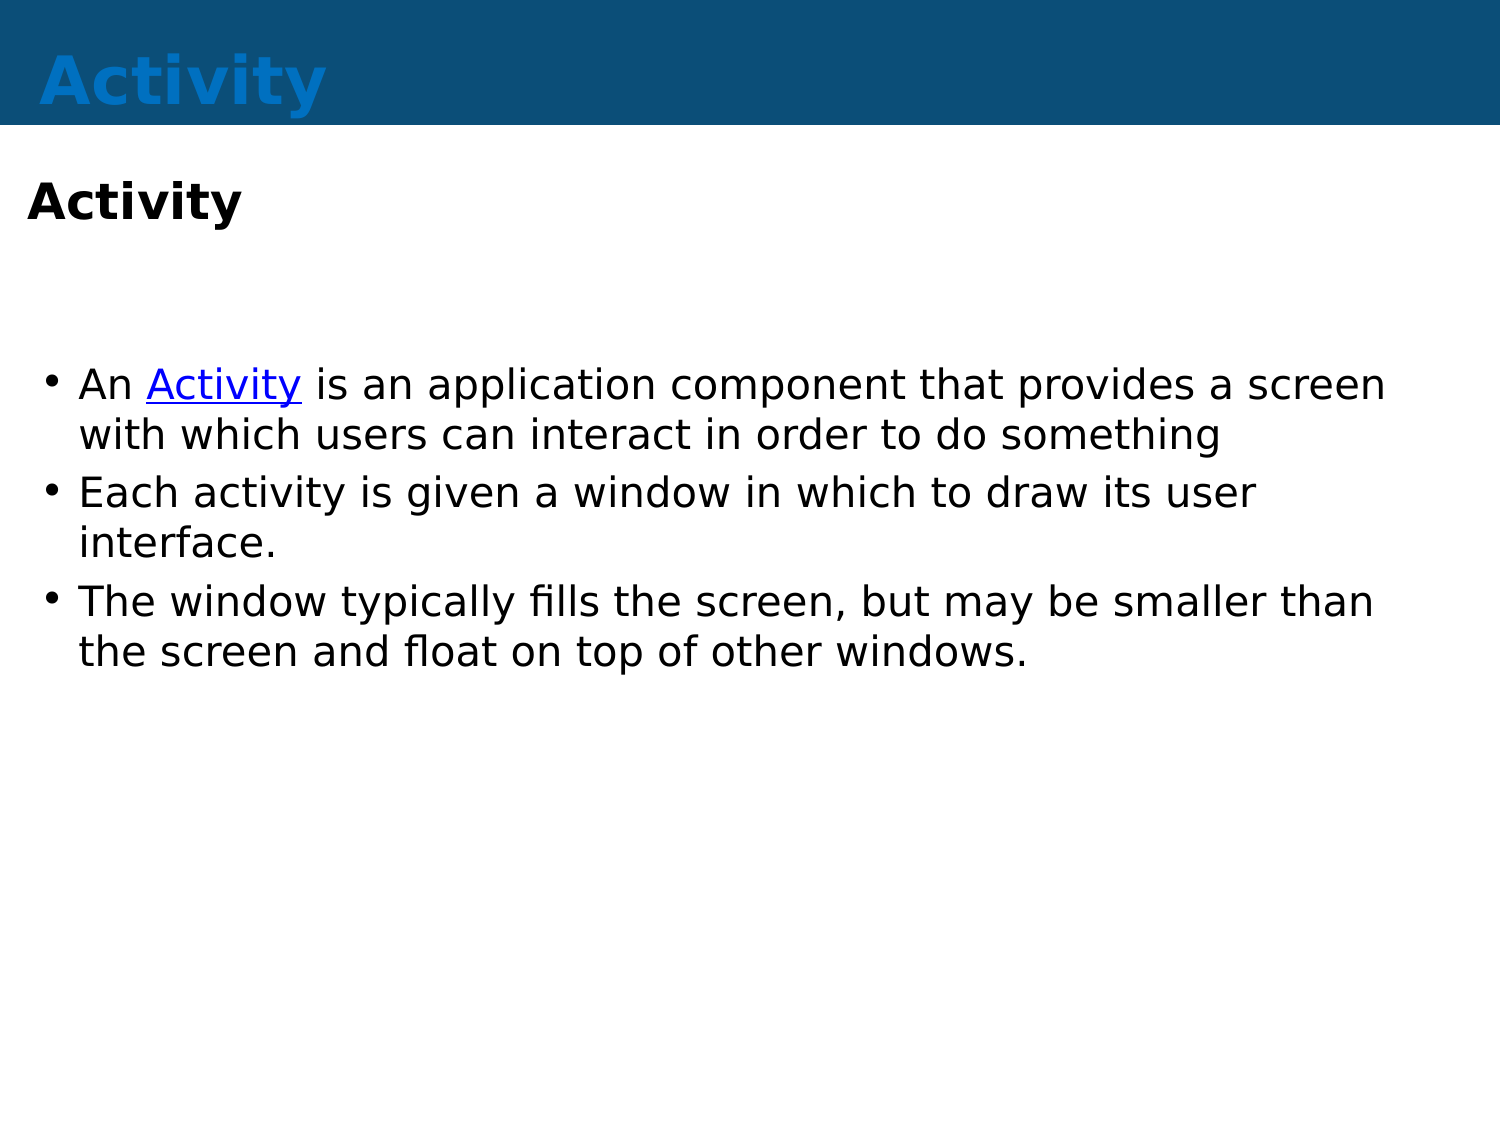

# Activity
Activity
An Activity is an application component that provides a screen with which users can interact in order to do something
Each activity is given a window in which to draw its user interface.
The window typically fills the screen, but may be smaller than the screen and float on top of other windows.